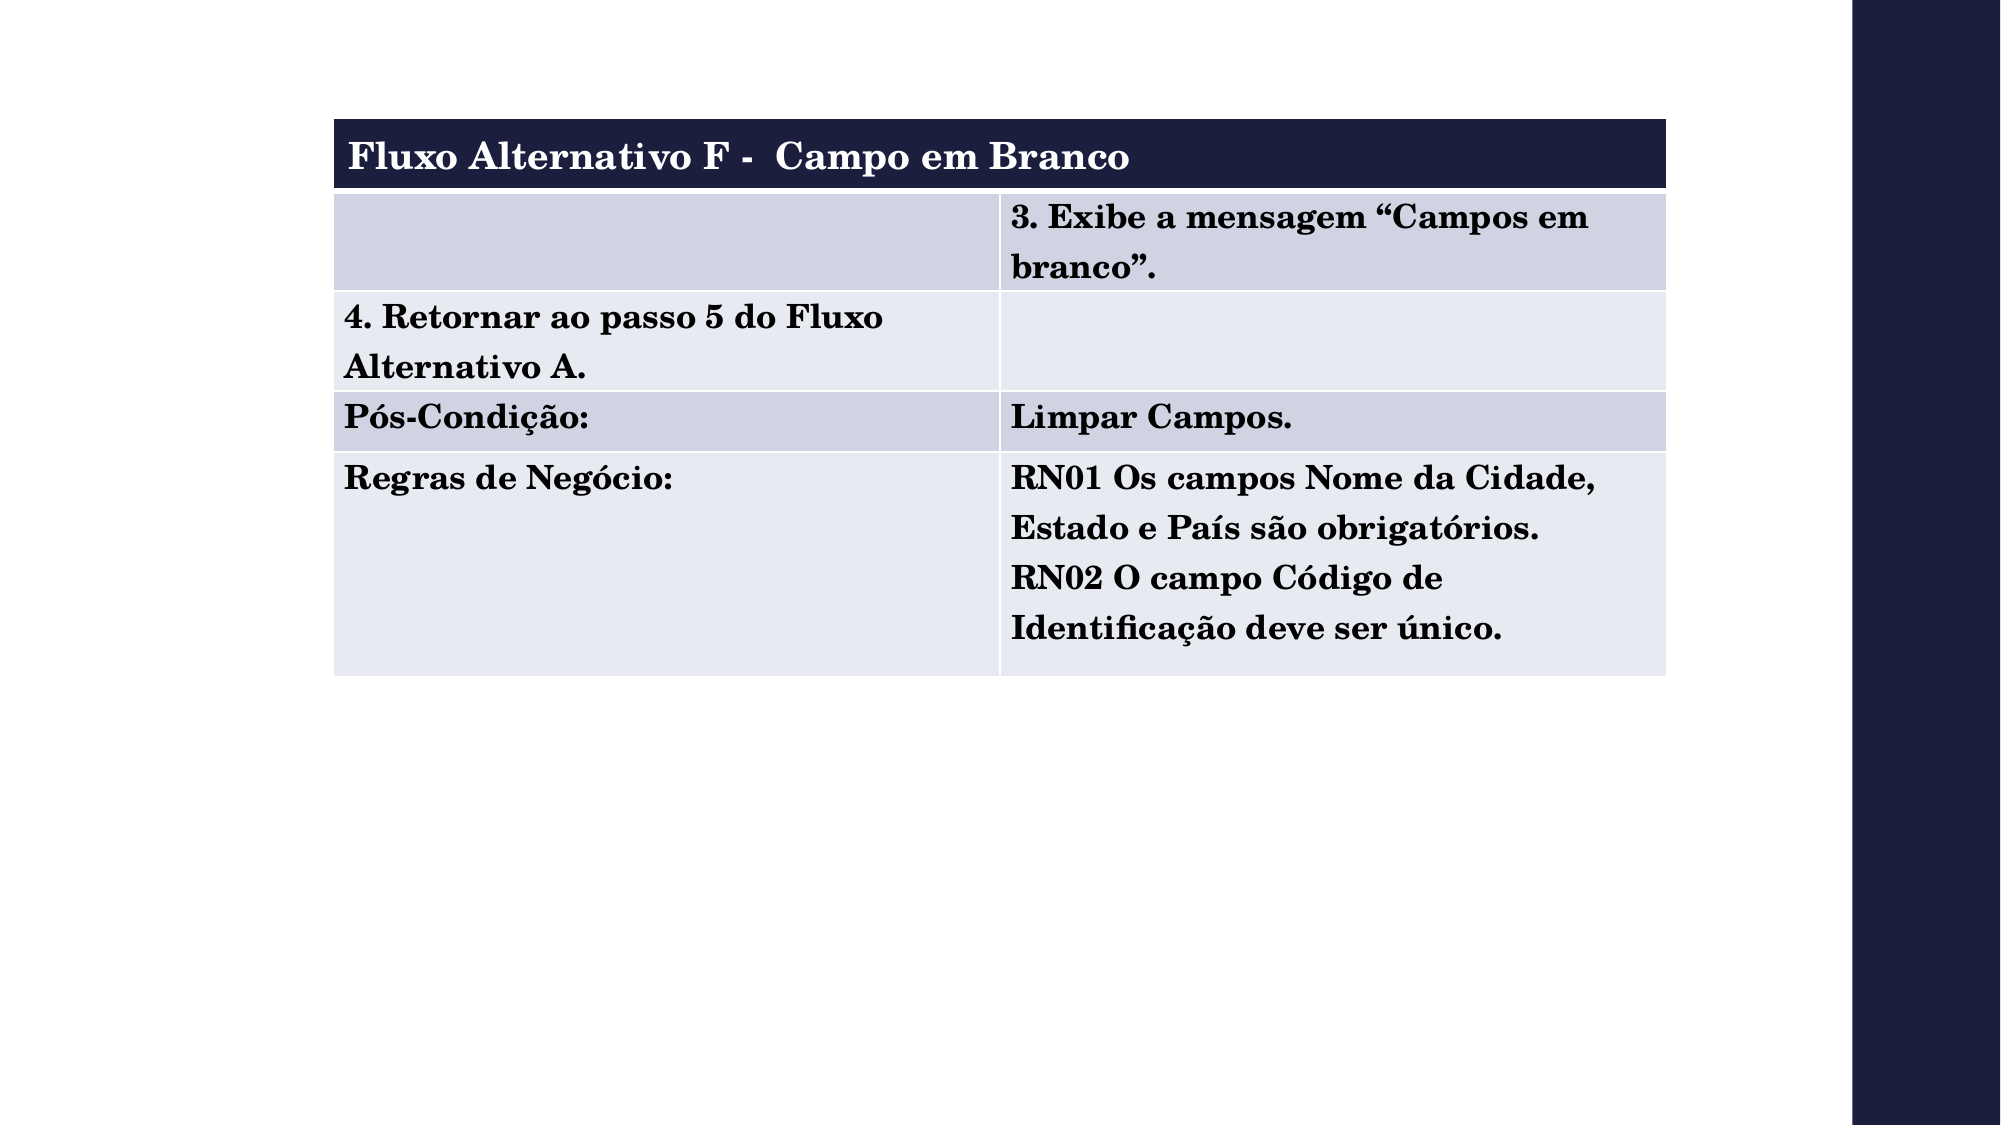

| Fluxo Alternativo F - Campo em Branco |  |
| --- | --- |
|  | 3. Exibe a mensagem “Campos em branco”. |
| 4. Retornar ao passo 5 do Fluxo Alternativo A. |  |
| Pós-Condição: | Limpar Campos. |
| Regras de Negócio: | RN01 Os campos Nome da Cidade, Estado e País são obrigatórios. RN02 O campo Código de Identificação deve ser único. |